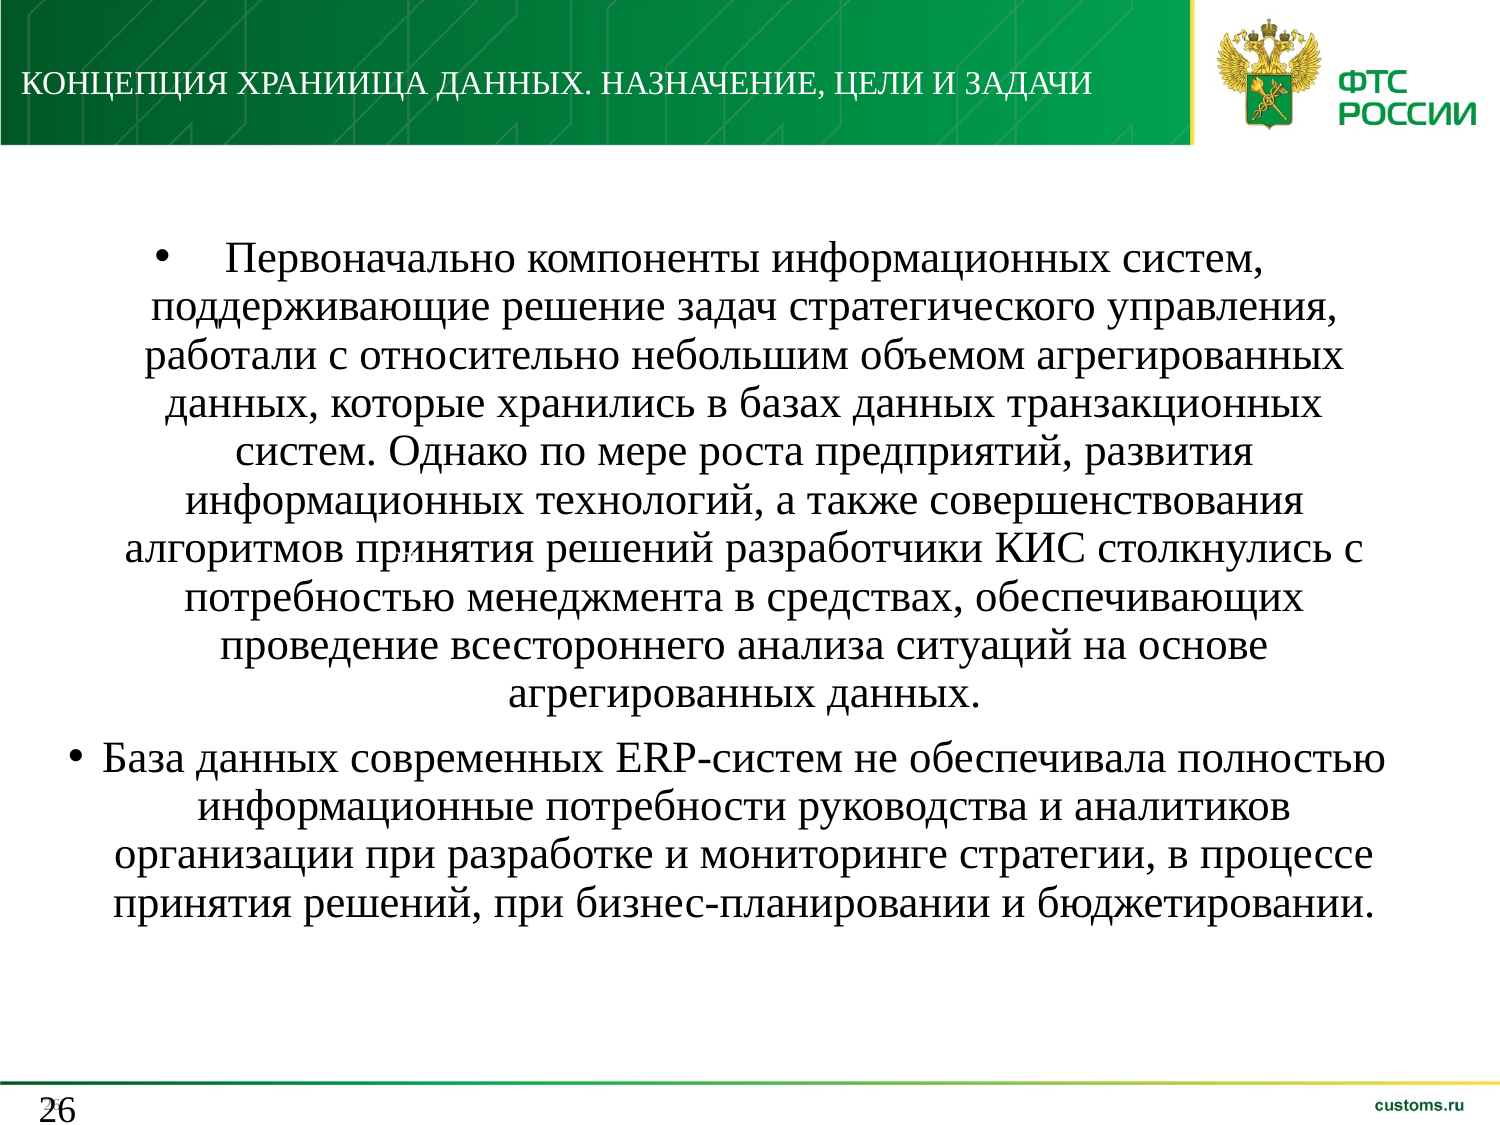

# КОНЦЕПЦИЯ ХРАНИИЩА ДАННЫХ. НАЗНАЧЕНИЕ, ЦЕЛИ И ЗАДАЧИ
Первоначально компоненты информационных систем, поддерживающие решение задач стратегического управления, работали с относительно небольшим объемом агрегированных данных, которые хранились в базах данных транзакционных систем. Однако по мере роста предприятий, развития информационных технологий, а также совершенствования алгоритмов принятия решений разработчики КИС столкнулись с потребностью менеджмента в средствах, обеспечивающих проведение всестороннего анализа ситуаций на основе агрегированных данных.
База данных современных ERP-систем не обеспечивала полностью информационные потребности руководства и аналитиков организации при разработке и мониторинге стратегии, в процессе принятия решений, при бизнес-планировании и бюджетировании.

Л
26
26